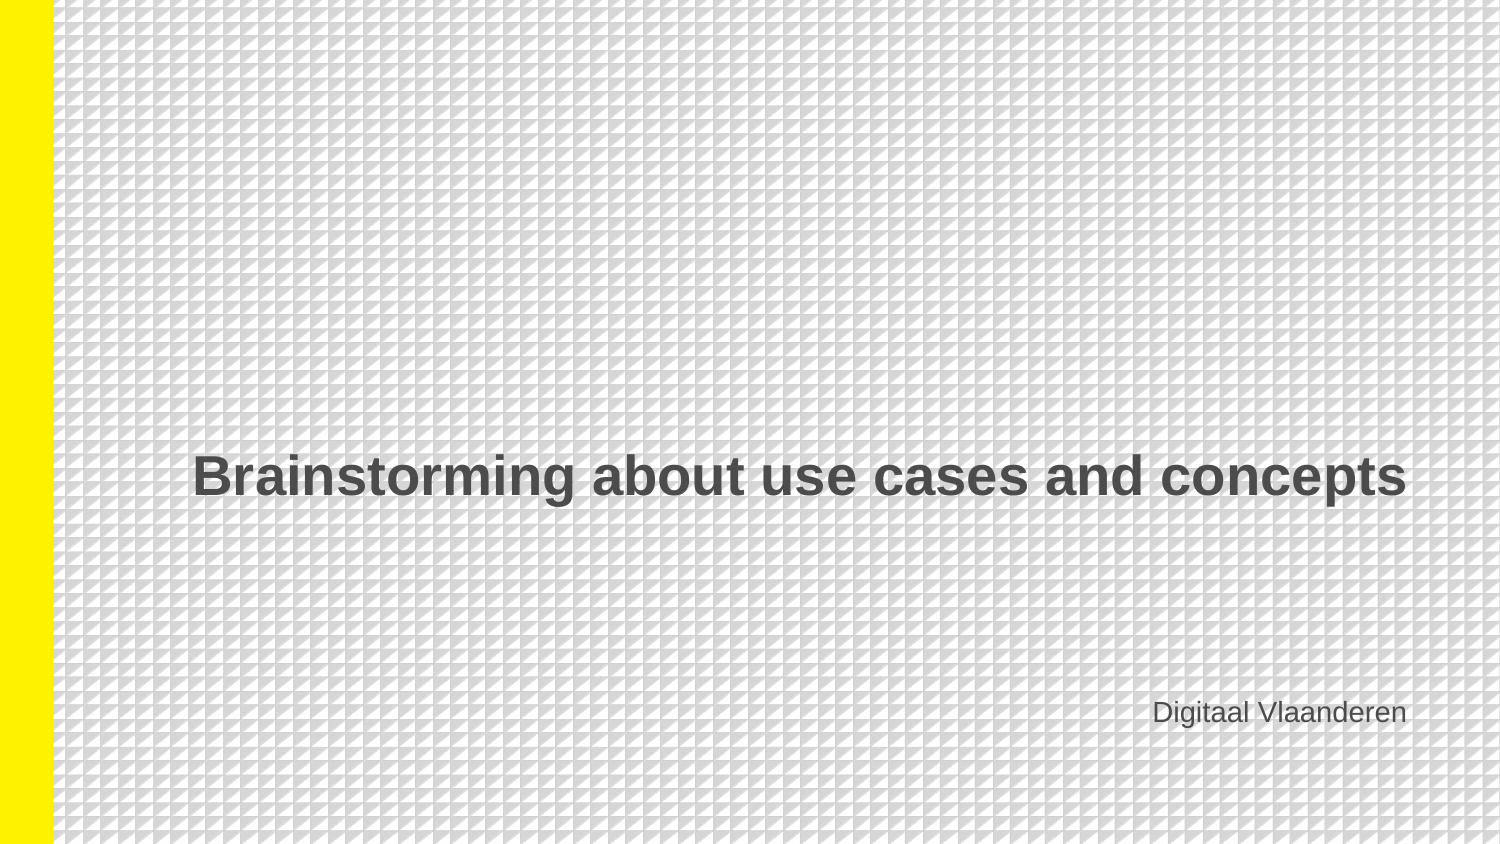

# Brainstorming about use cases and concepts

Digitaal Vlaanderen